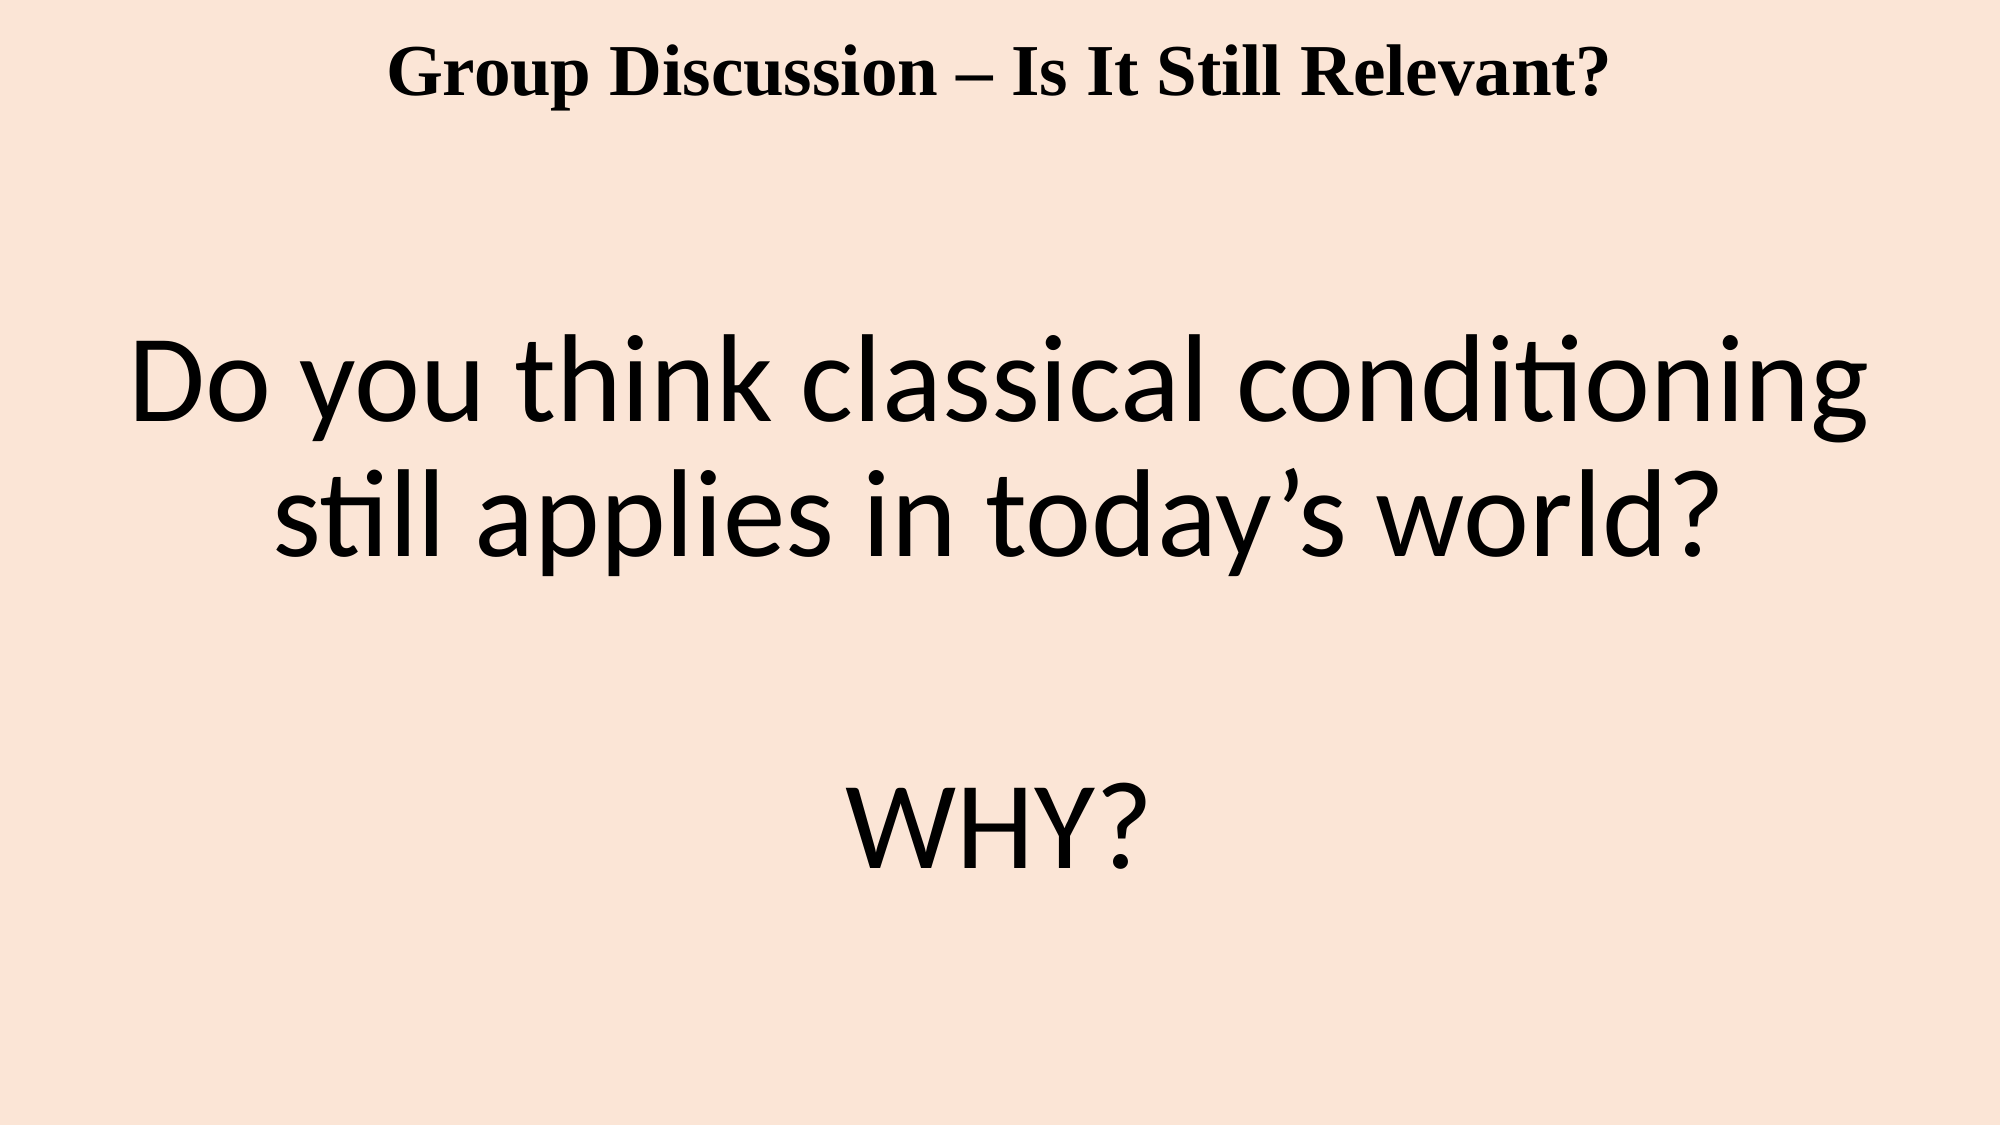

# Group Discussion – Is It Still Relevant?
Do you think classical conditioning still applies in today’s world?

WHY?